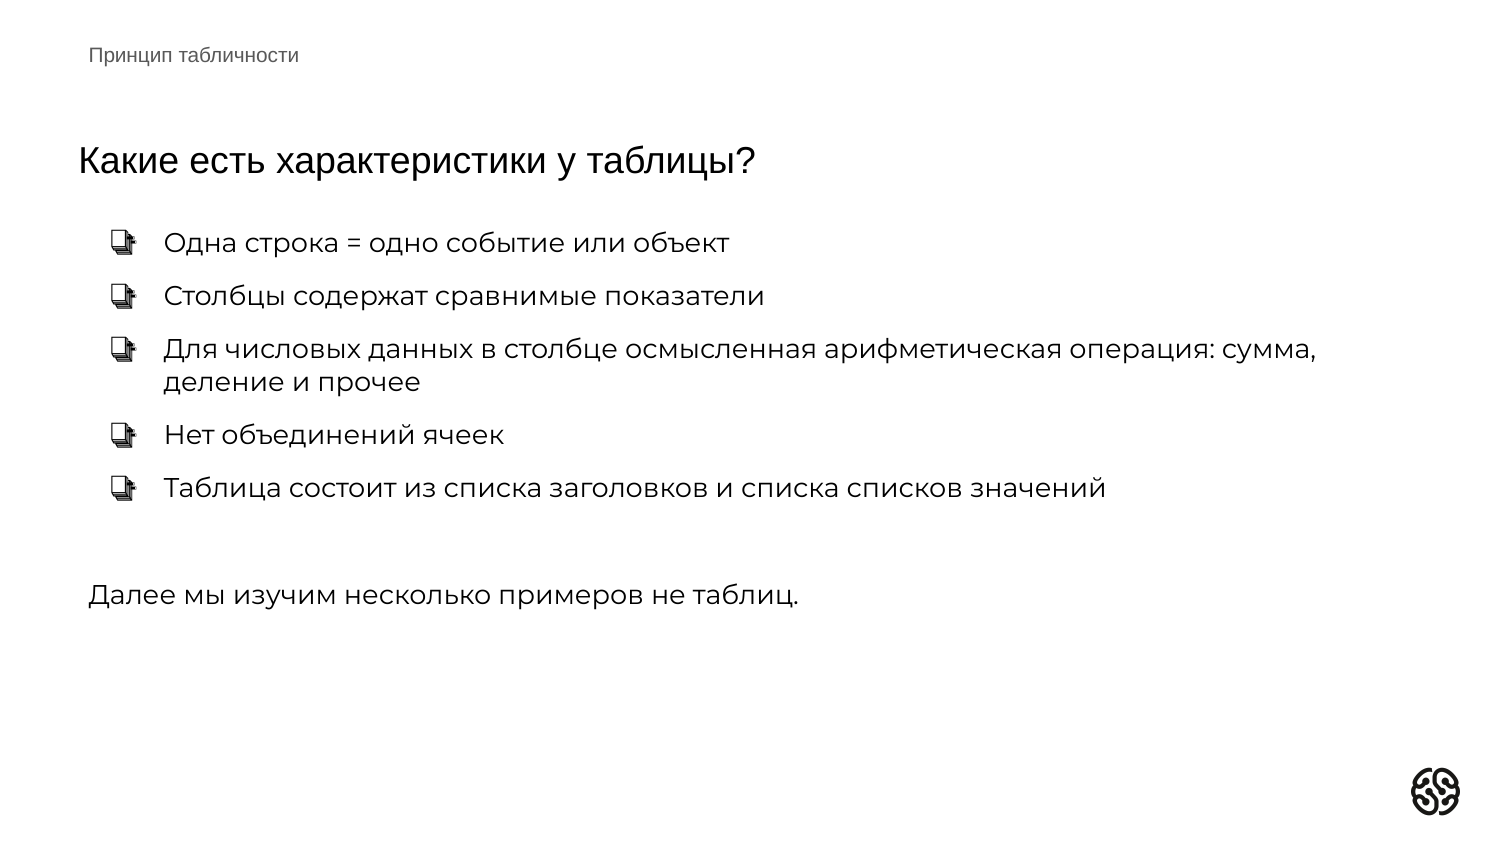

Принцип табличности

Одна строка = одно событие или объект
Столбцы содержат сравнимые показатели
Для числовых данных в столбце осмысленная арифметическая операция: сумма, деление и прочее
Нет объединений ячеек
Таблица состоит из списка заголовков и списка списков значений

Далее мы изучим несколько примеров не таблиц.

# Какие есть характеристики у таблицы?